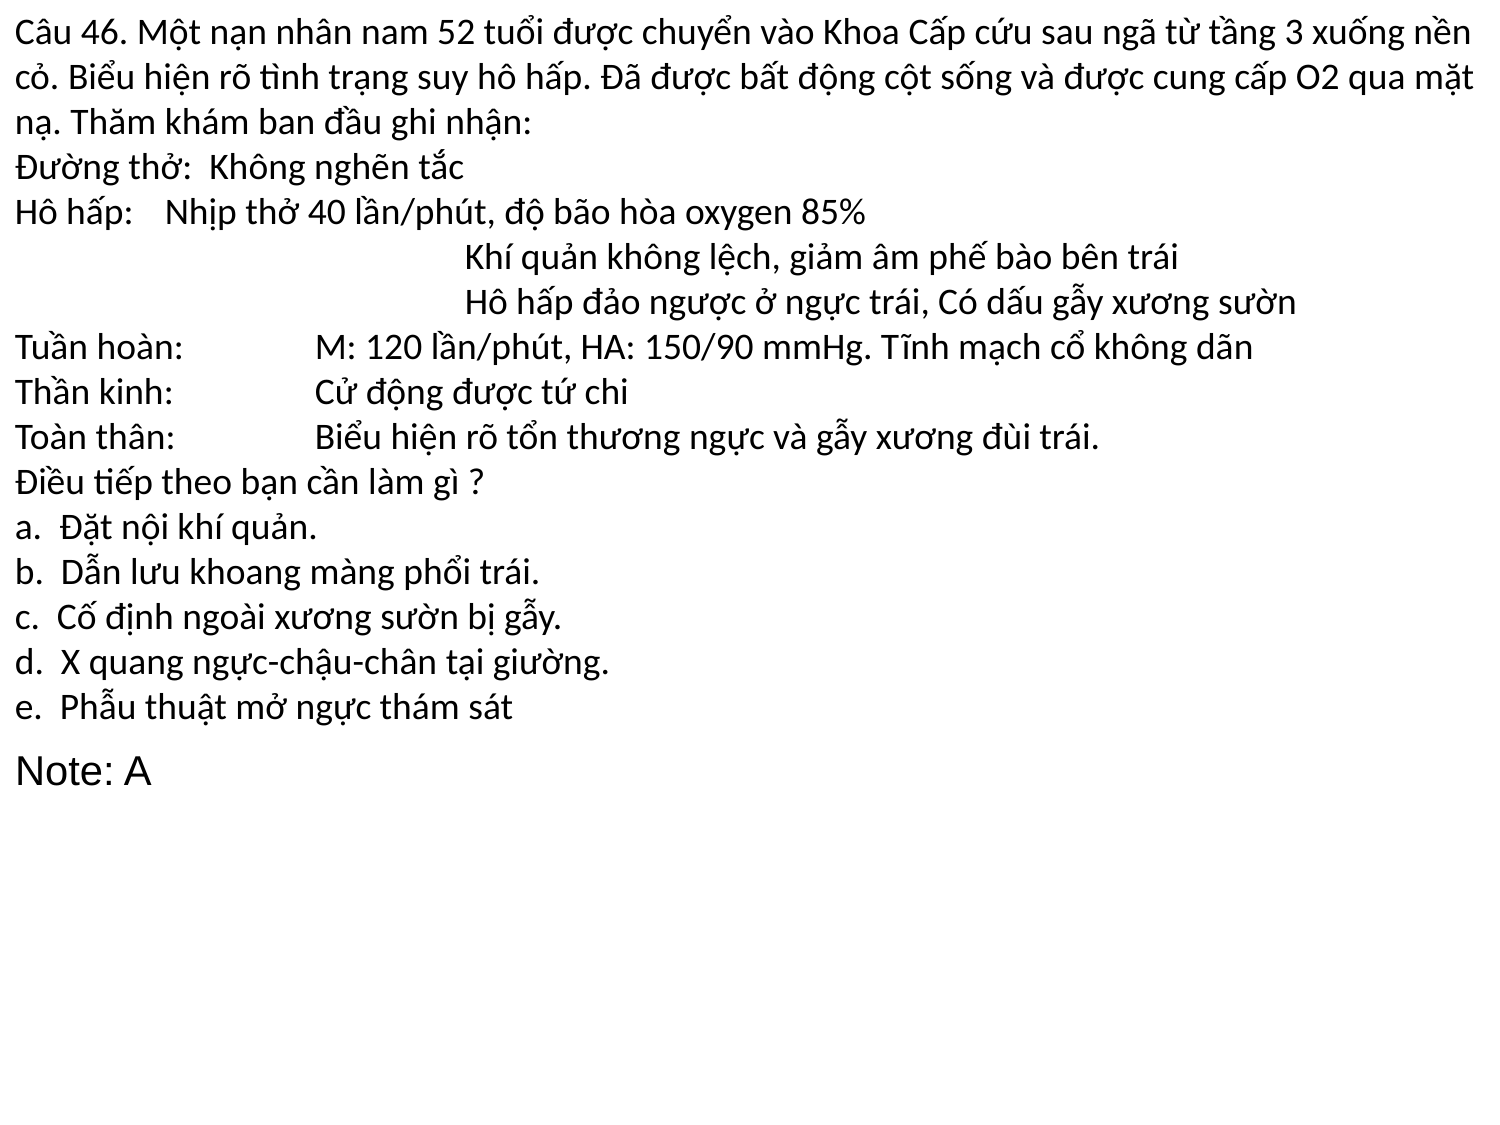

Câu 46. Một nạn nhân nam 52 tuổi được chuyển vào Khoa Cấp cứu sau ngã từ tầng 3 xuống nền cỏ. Biểu hiện rõ tình trạng suy hô hấp. Đã được bất động cột sống và được cung cấp O2 qua mặt nạ. Thăm khám ban đầu ghi nhận:
Đường thở:  Không nghẽn tắc
Hô hấp: 	Nhịp thở 40 lần/phút, độ bão hòa oxygen 85%
		  	Khí quản không lệch, giảm âm phế bào bên trái
			Hô hấp đảo ngược ở ngực trái, Có dấu gẫy xương sườn
Tuần hoàn: 	M: 120 lần/phút, HA: 150/90 mmHg. Tĩnh mạch cổ không dãn
Thần kinh: 	Cử động được tứ chi
Toàn thân: 	Biểu hiện rõ tổn thương ngực và gẫy xương đùi trái.
Điều tiếp theo bạn cần làm gì ?
a.  Đặt nội khí quản.
b.  Dẫn lưu khoang màng phổi trái.
c.  Cố định ngoài xương sườn bị gẫy.
d.  X quang ngực-chậu-chân tại giường.
e.  Phẫu thuật mở ngực thám sát
Note: A